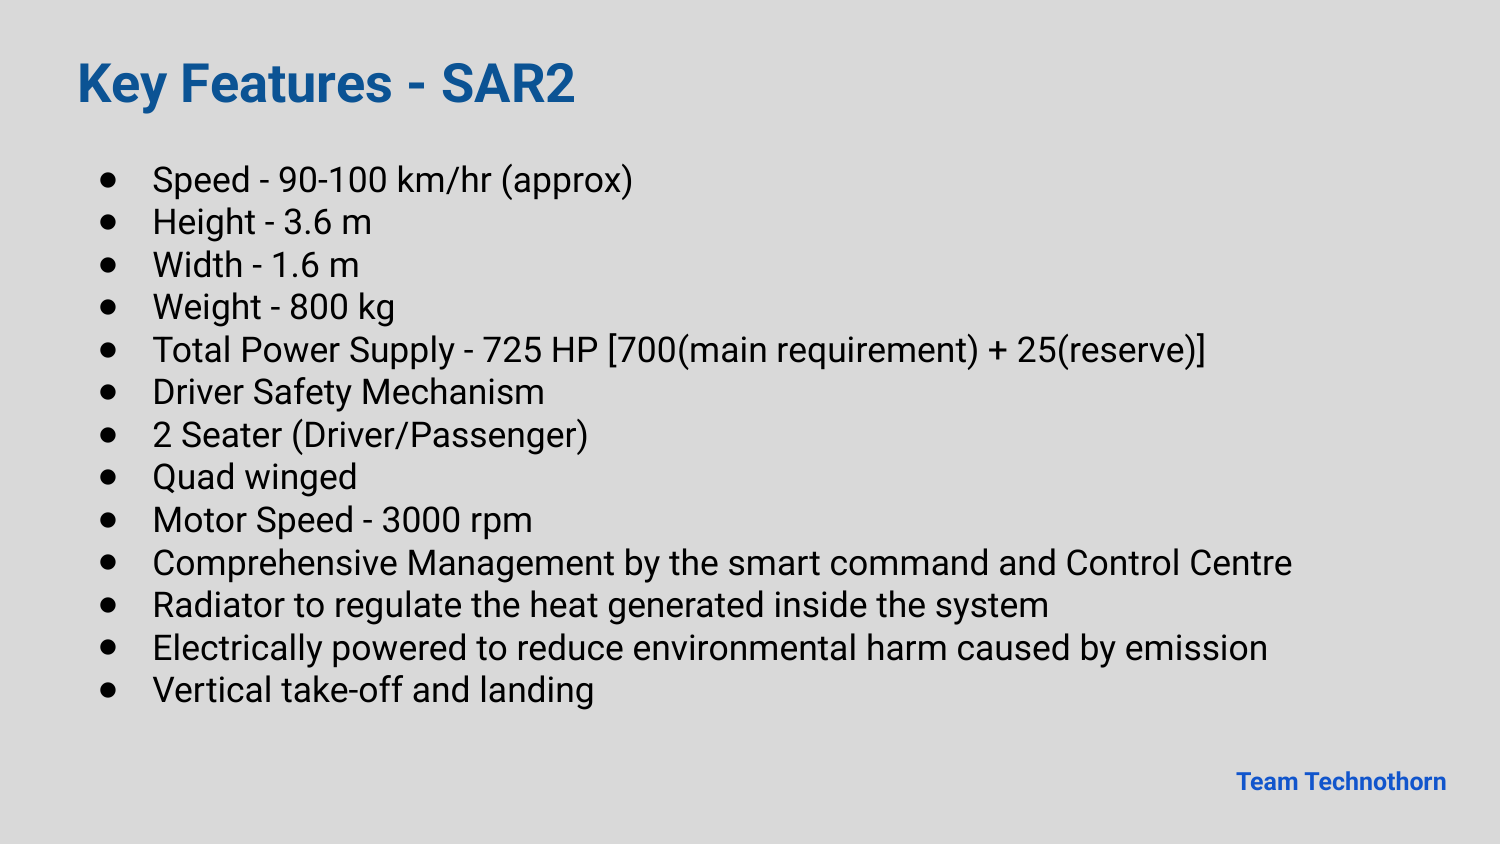

Key Features - SAR2
Speed - 90-100 km/hr (approx)
Height - 3.6 m
Width - 1.6 m
Weight - 800 kg
Total Power Supply - 725 HP [700(main requirement) + 25(reserve)]
Driver Safety Mechanism
2 Seater (Driver/Passenger)
Quad winged
Motor Speed - 3000 rpm
Comprehensive Management by the smart command and Control Centre
Radiator to regulate the heat generated inside the system
Electrically powered to reduce environmental harm caused by emission
Vertical take-off and landing

Team Technothorn